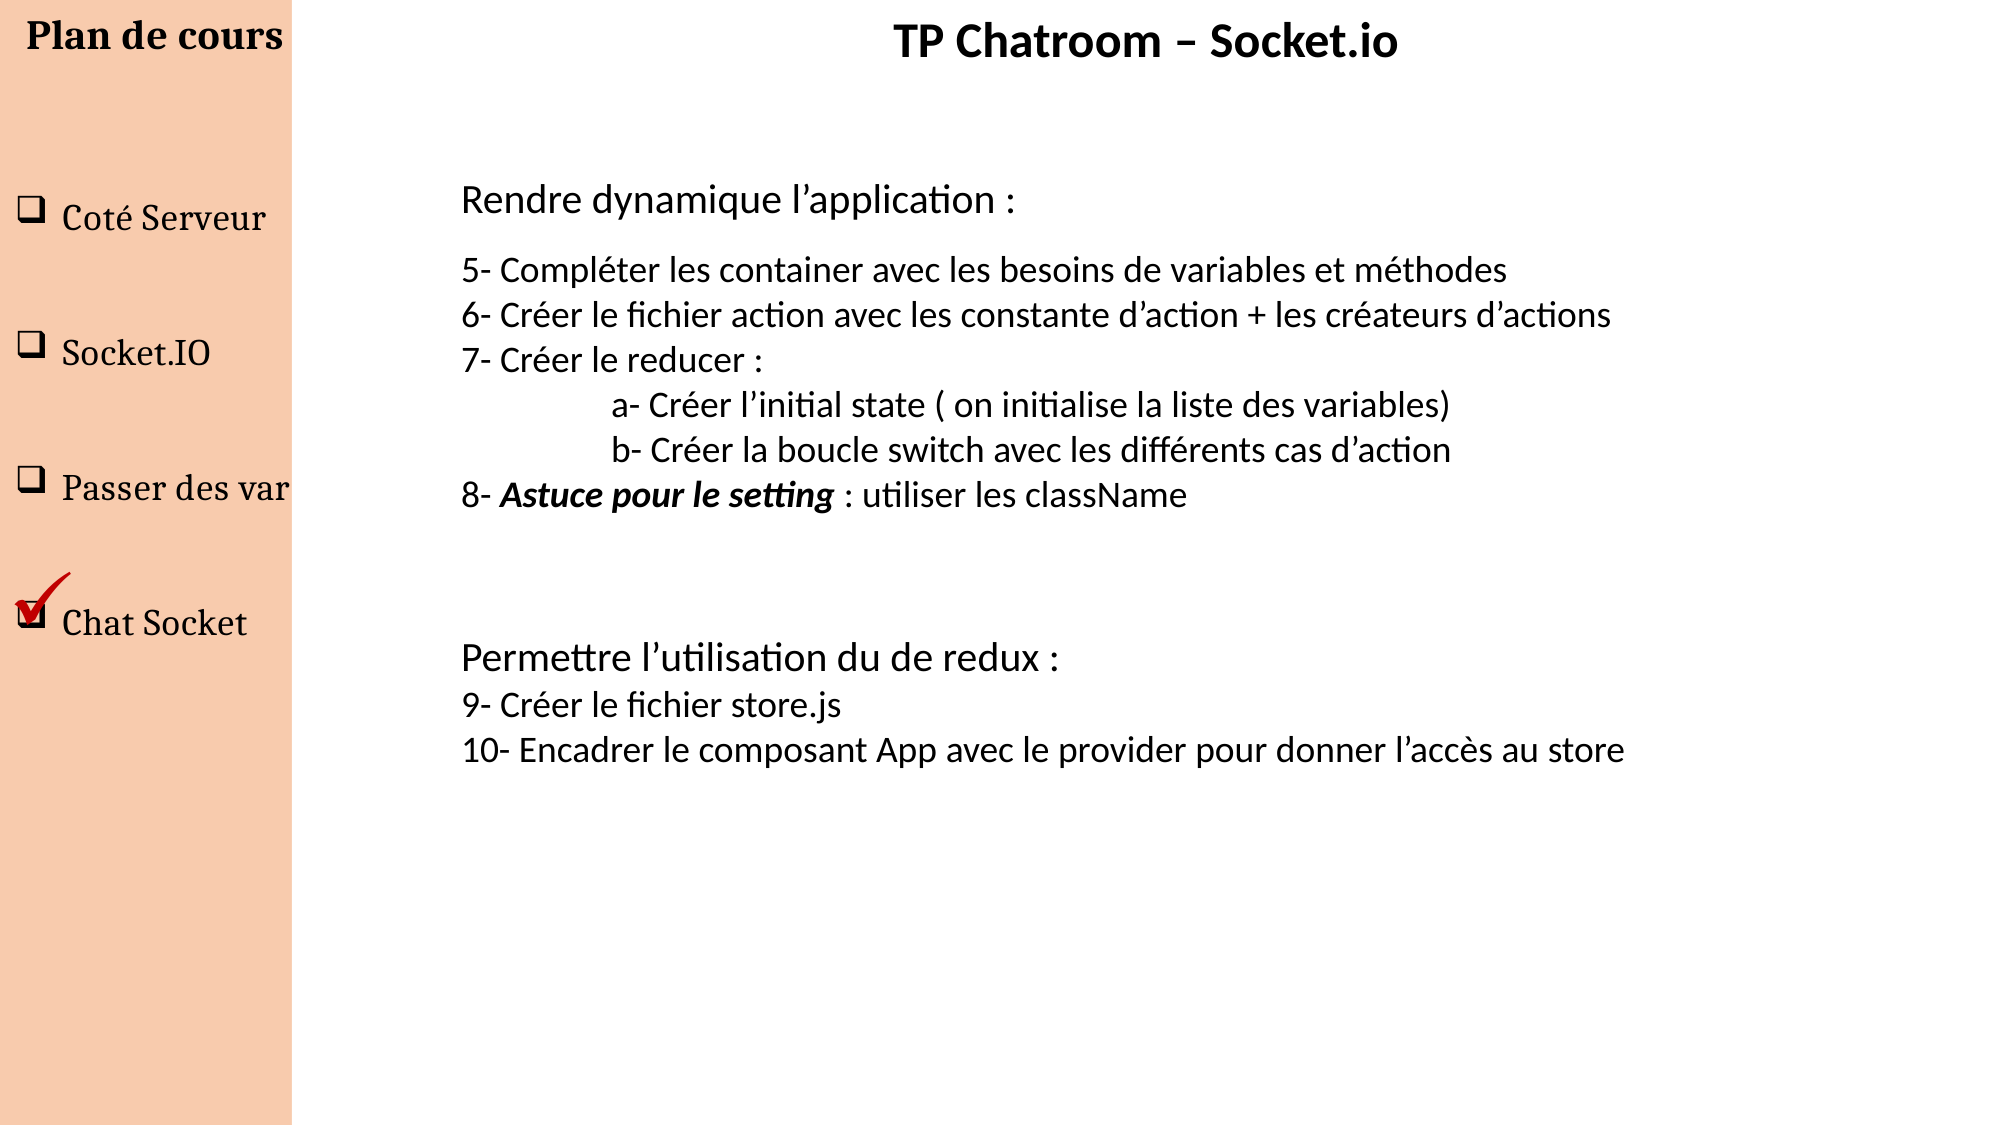

TP Chatroom – Socket.io
Rendre dynamique l’application :
5- Compléter les container avec les besoins de variables et méthodes
6- Créer le fichier action avec les constante d’action + les créateurs d’actions
7- Créer le reducer :
	a- Créer l’initial state ( on initialise la liste des variables)
	b- Créer la boucle switch avec les différents cas d’action
8- Astuce pour le setting : utiliser les className

Permettre l’utilisation du de redux :
9- Créer le fichier store.js
10- Encadrer le composant App avec le provider pour donner l’accès au store